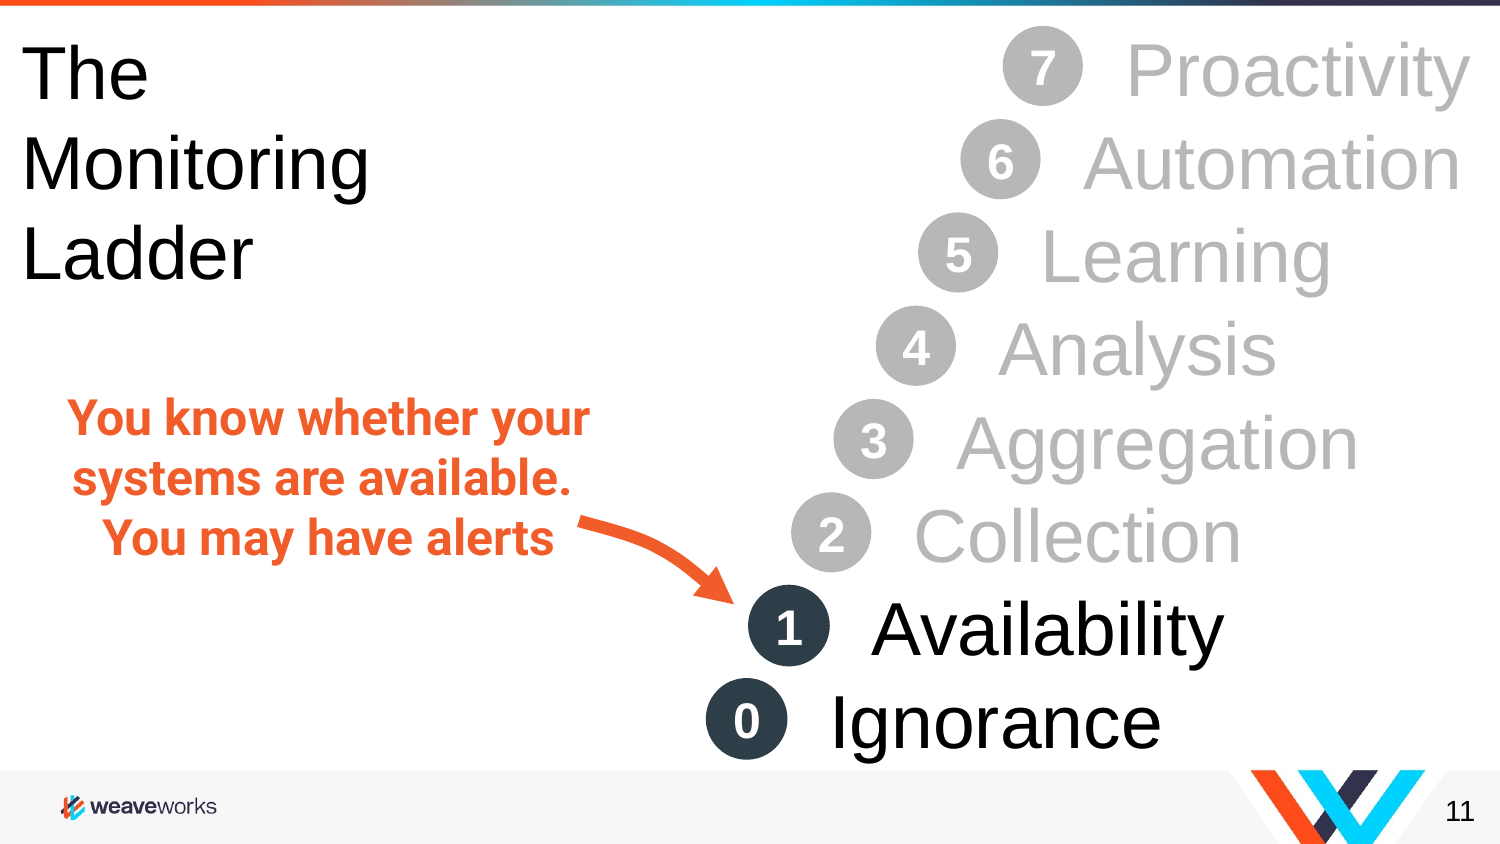

The
Monitoring
Ladder
Proactivity
7
Automation
6
Learning
5
Analysis
4
You know whether your systems are available.
You may have alerts
Aggregation
3
Collection
2

Availability
1
Availability
1
Ignorance
0
Ignorance
0
11